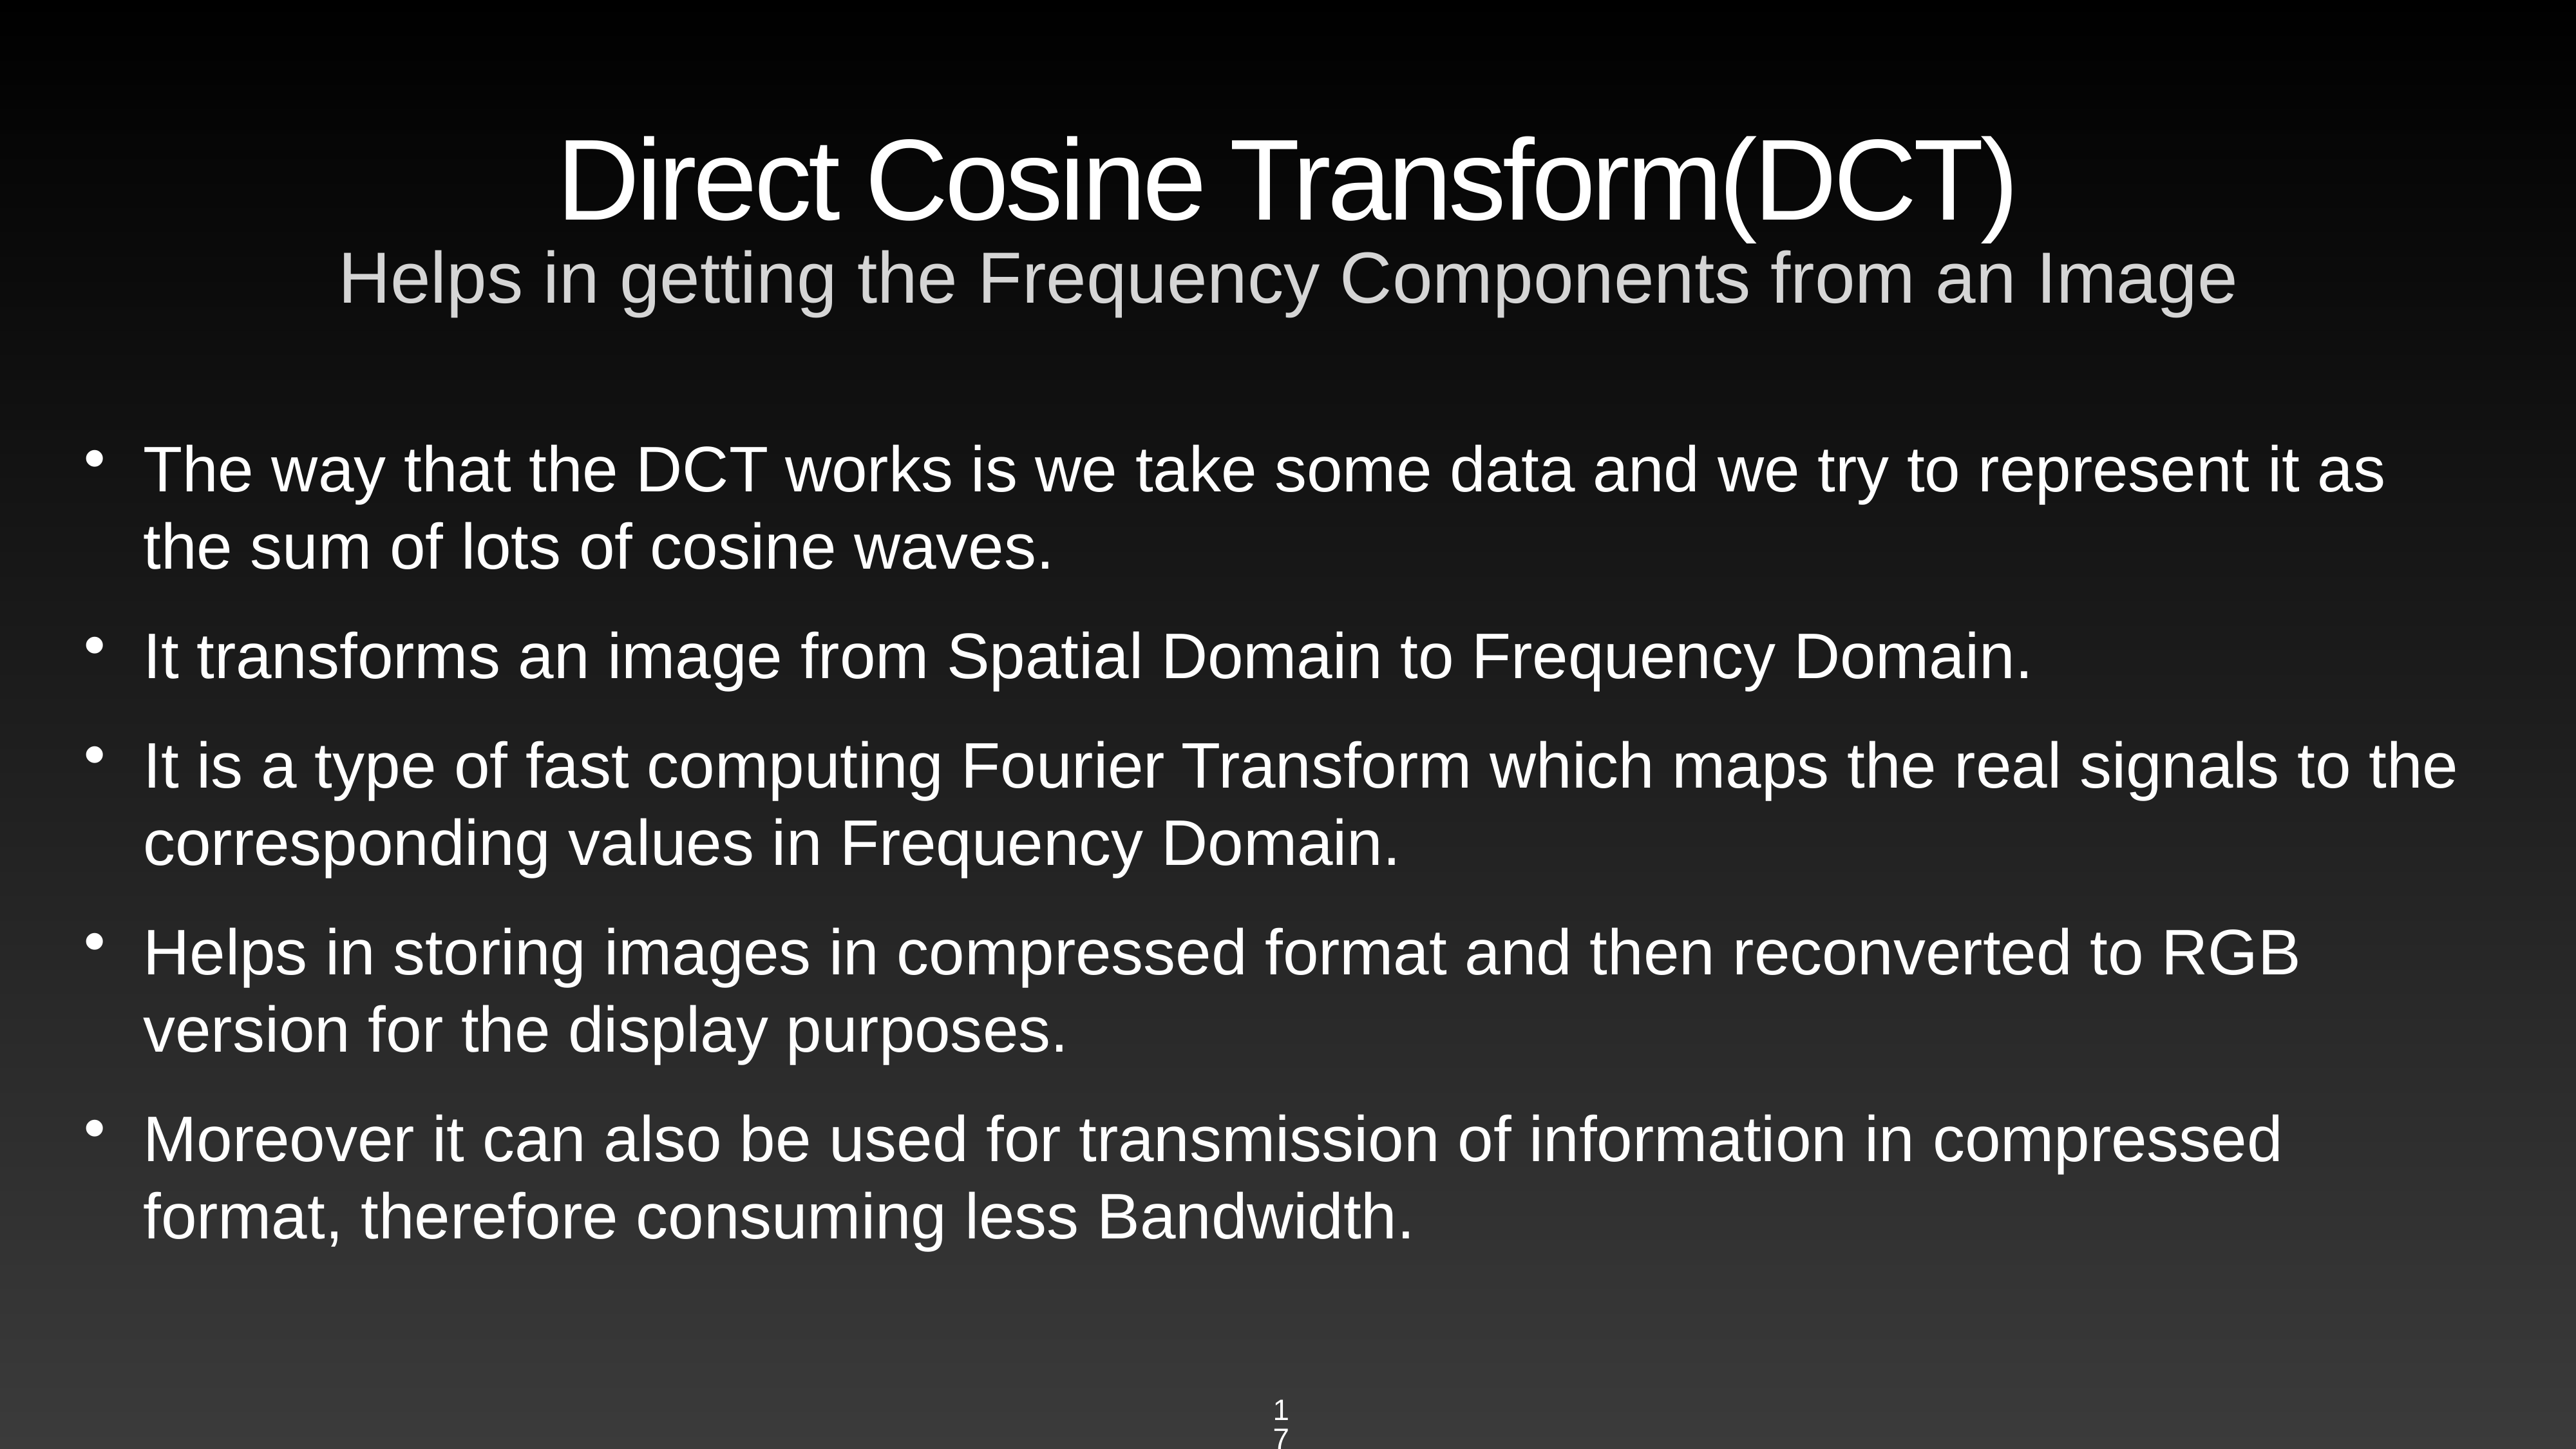

# Direct Cosine Transform(DCT)
Helps in getting the Frequency Components from an Image
The way that the DCT works is we take some data and we try to represent it as the sum of lots of cosine waves.
It transforms an image from Spatial Domain to Frequency Domain.
It is a type of fast computing Fourier Transform which maps the real signals to the corresponding values in Frequency Domain.
Helps in storing images in compressed format and then reconverted to RGB version for the display purposes.
Moreover it can also be used for transmission of information in compressed format, therefore consuming less Bandwidth.
17